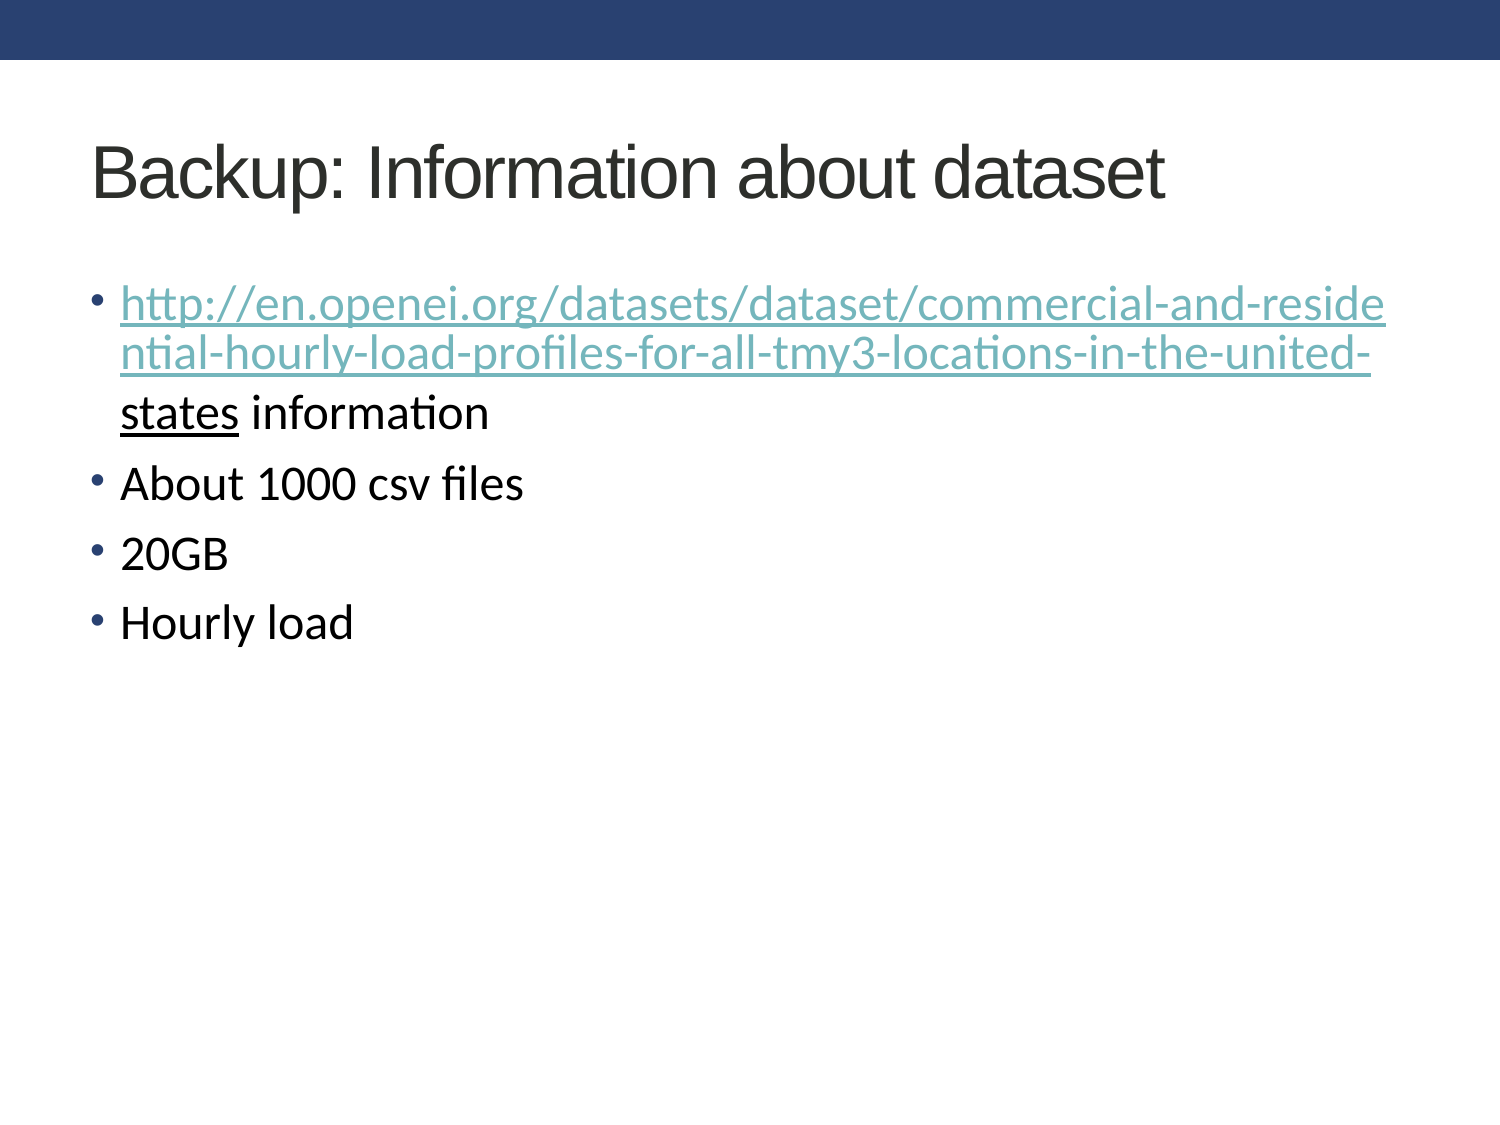

# Backup: Information about dataset
http://en.openei.org/datasets/dataset/commercial-and-residential-hourly-load-profiles-for-all-tmy3-locations-in-the-united-states information
About 1000 csv files
20GB
Hourly load